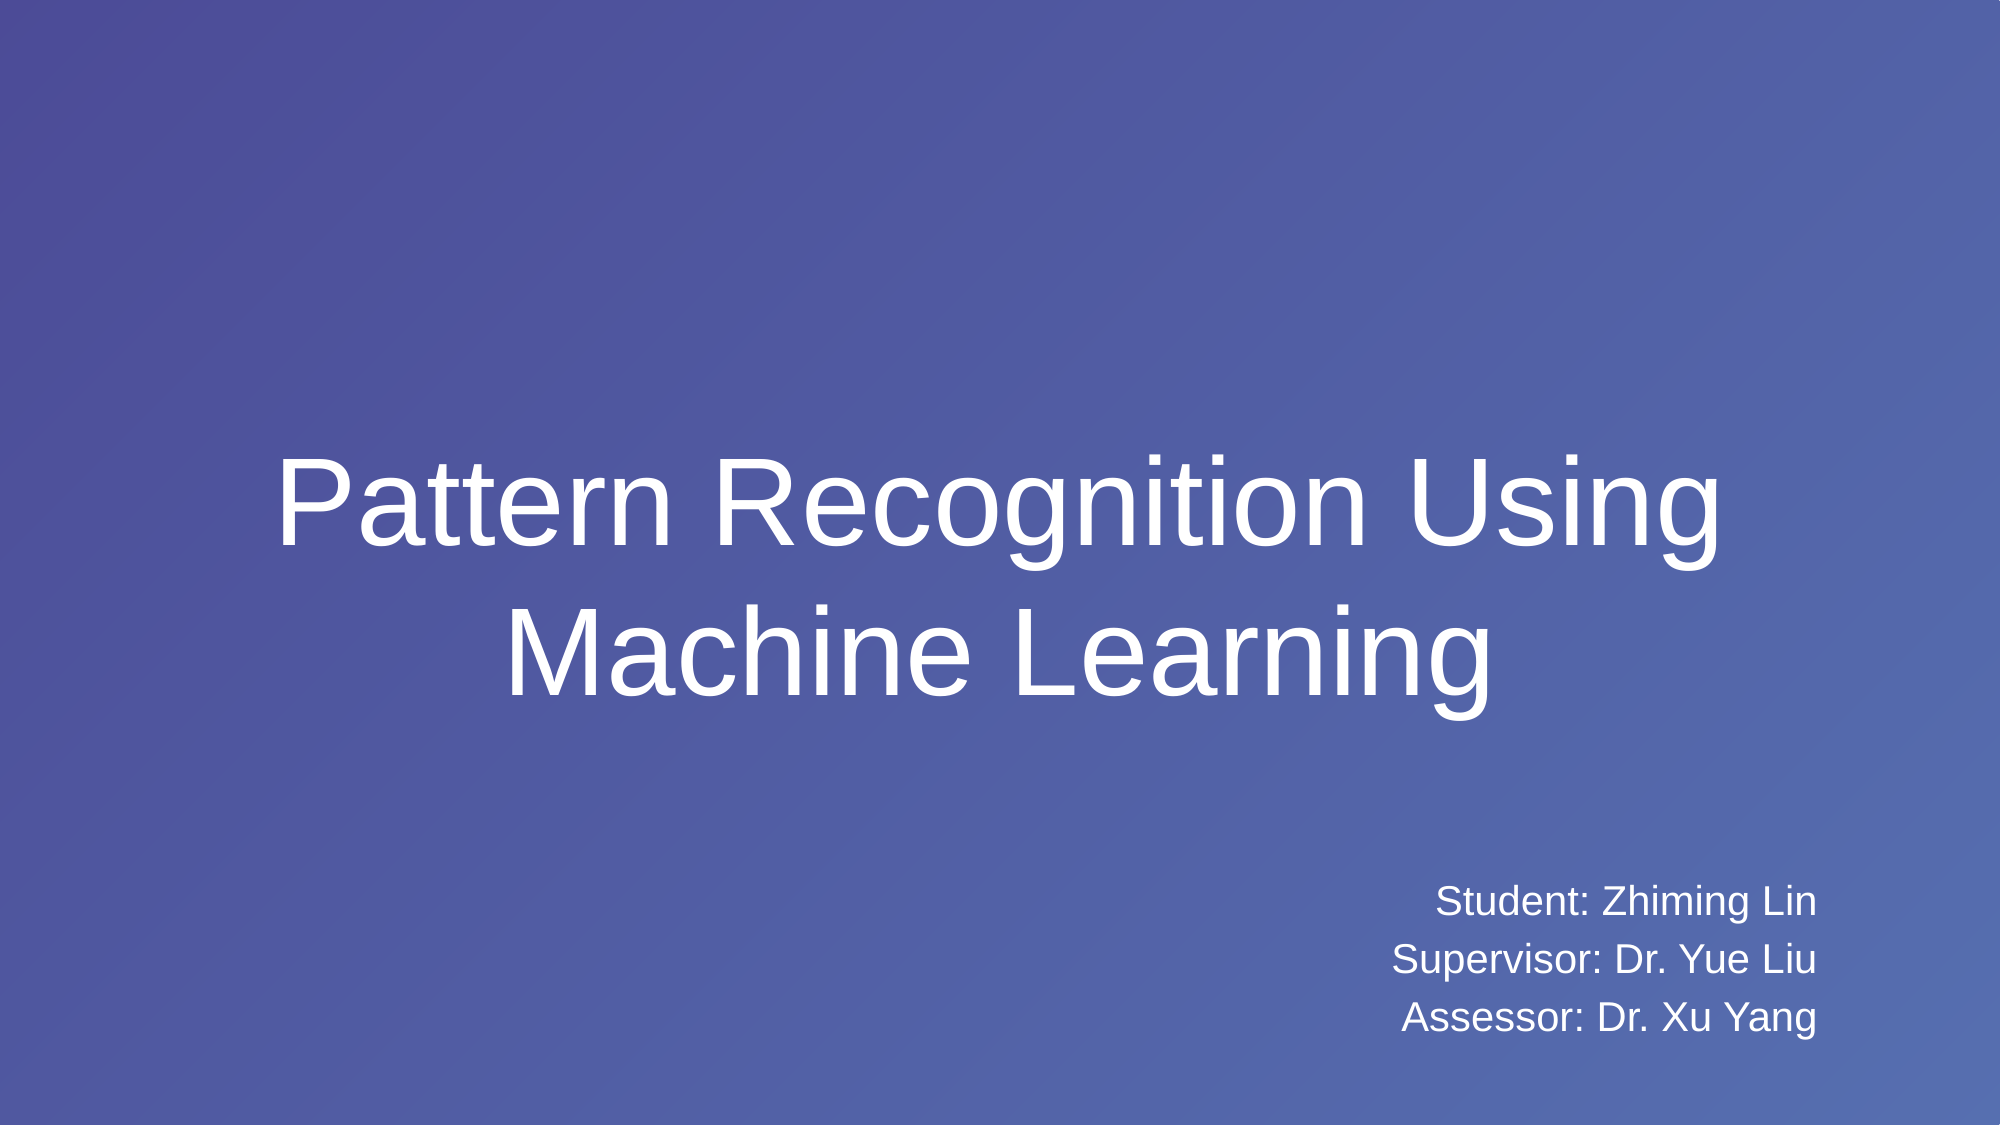

# Pattern Recognition Using Machine Learning
Student: Zhiming Lin
Supervisor: Dr. Yue Liu
Assessor: Dr. Xu Yang
1